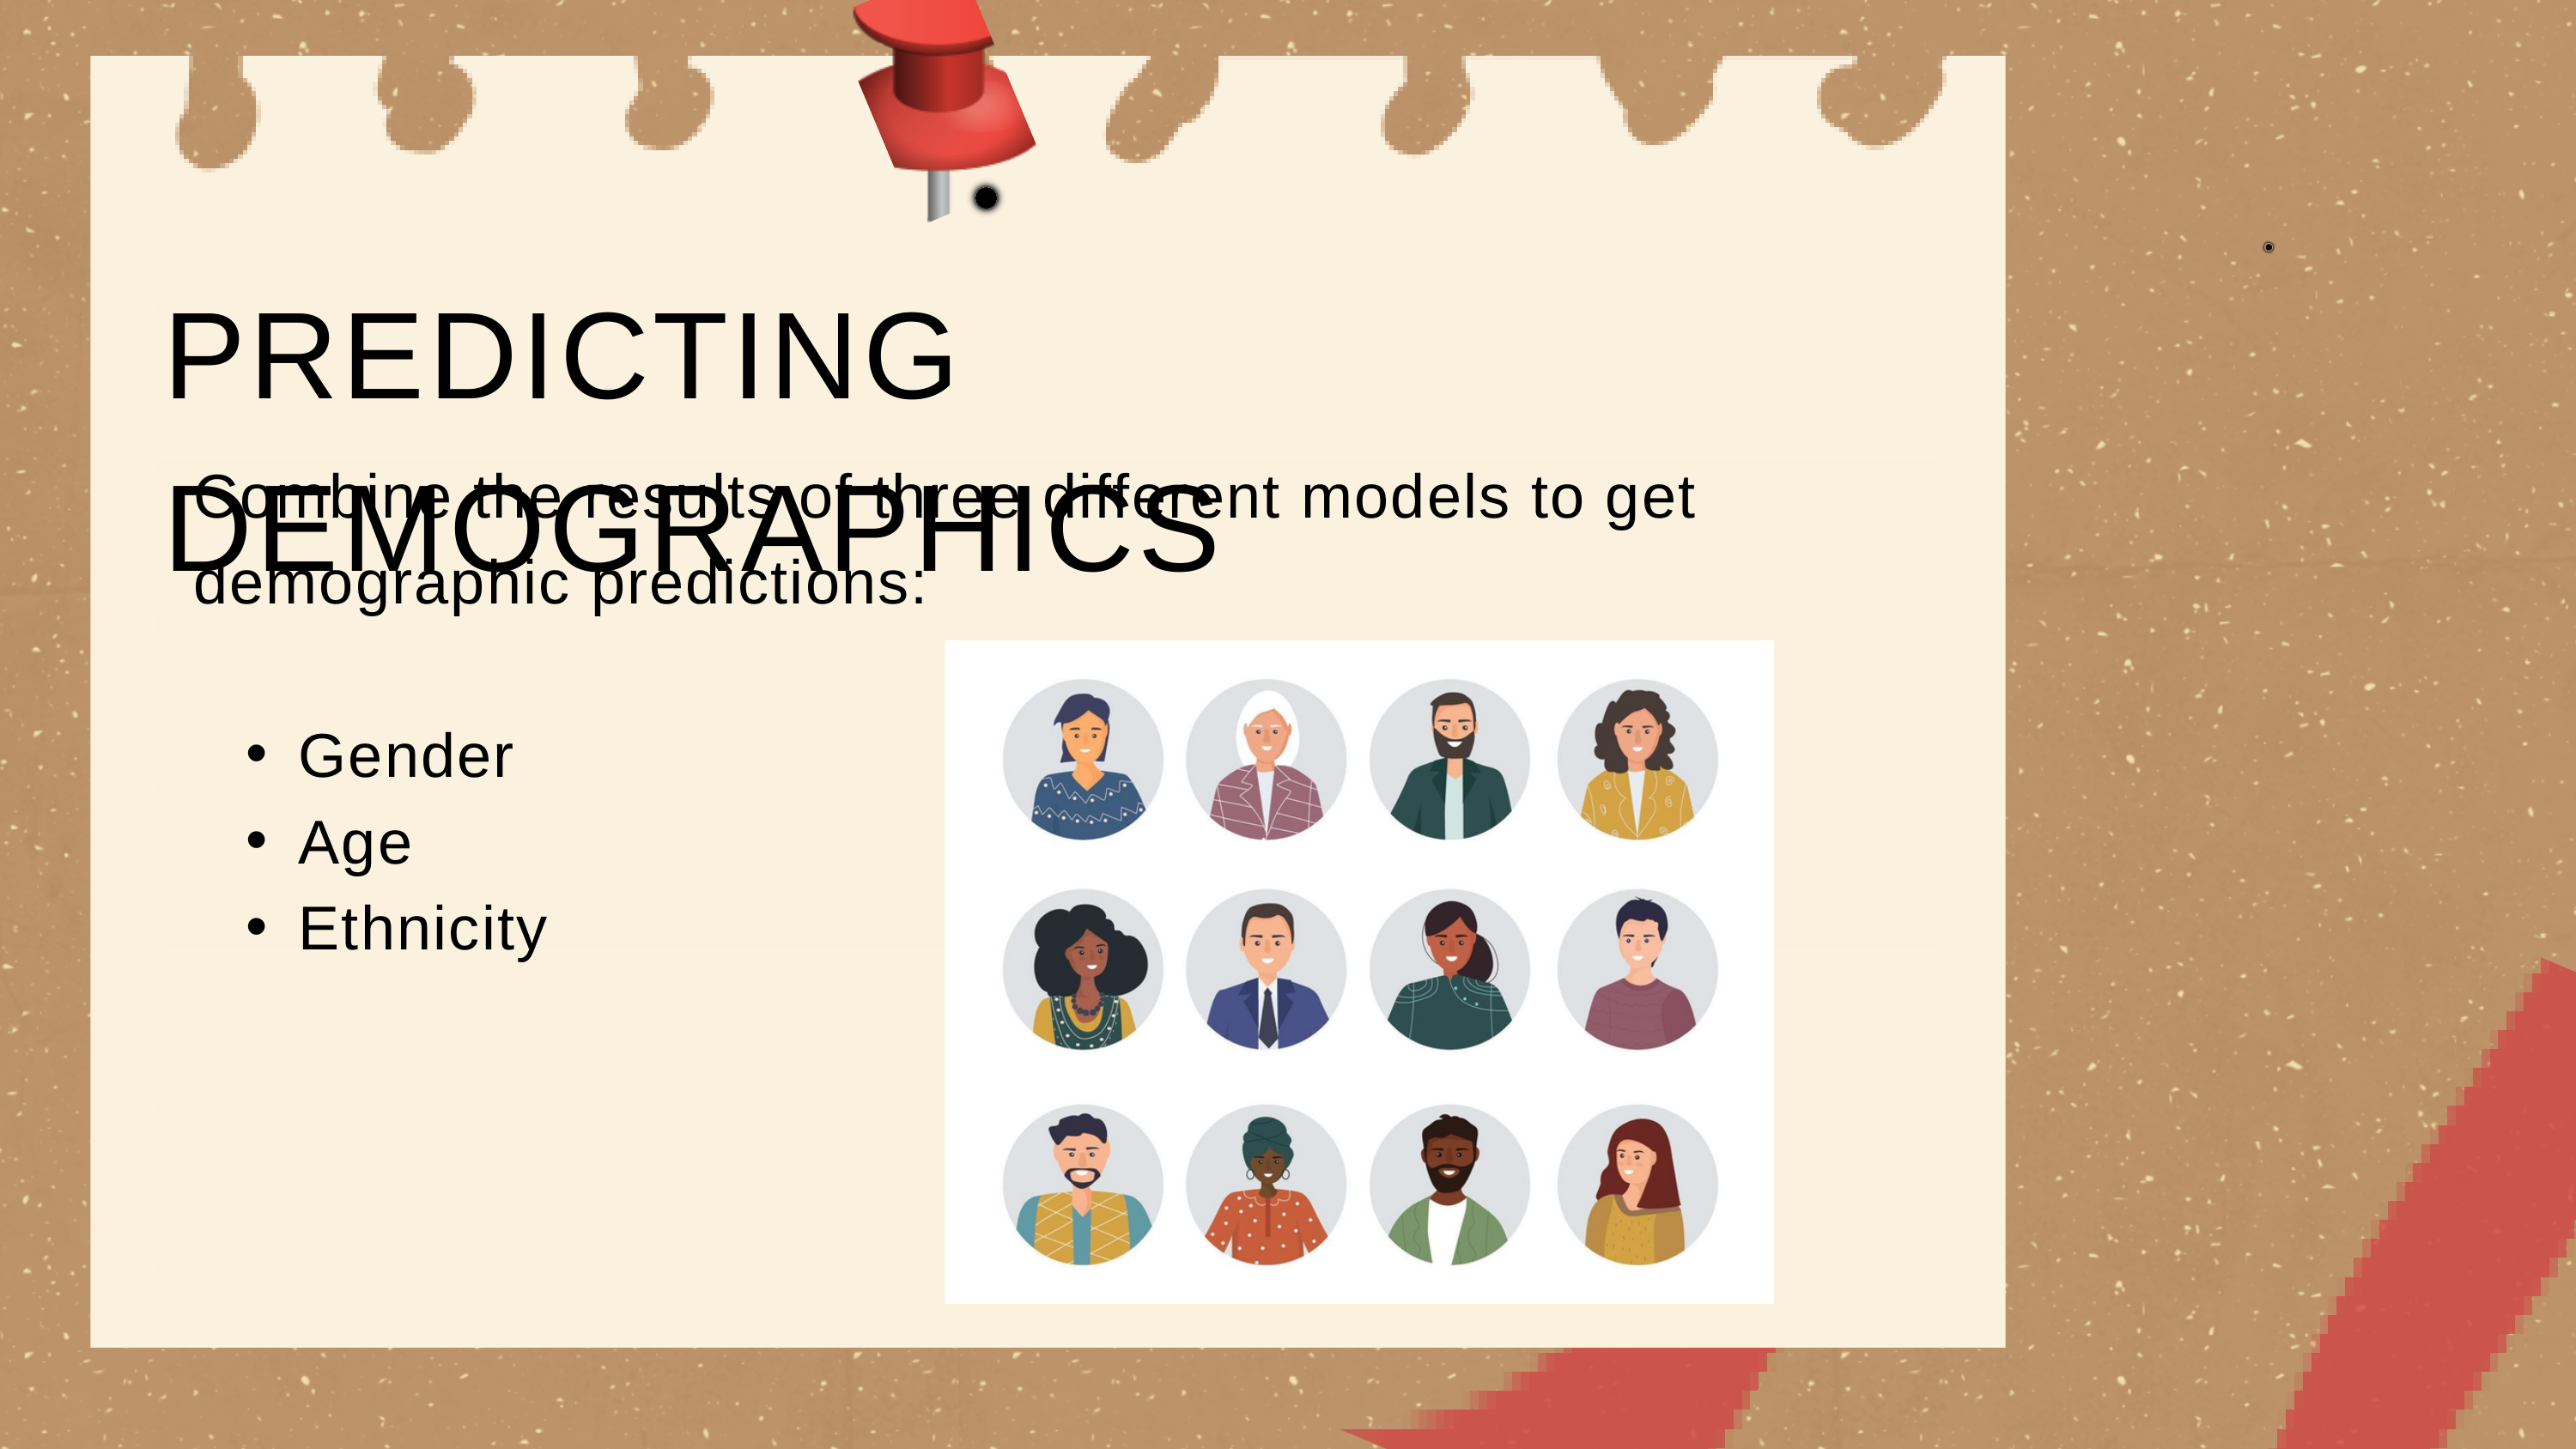

PREDICTING DEMOGRAPHICS

Combine the results of three different models to get demographic predictions:

Gender
Age
Ethnicity